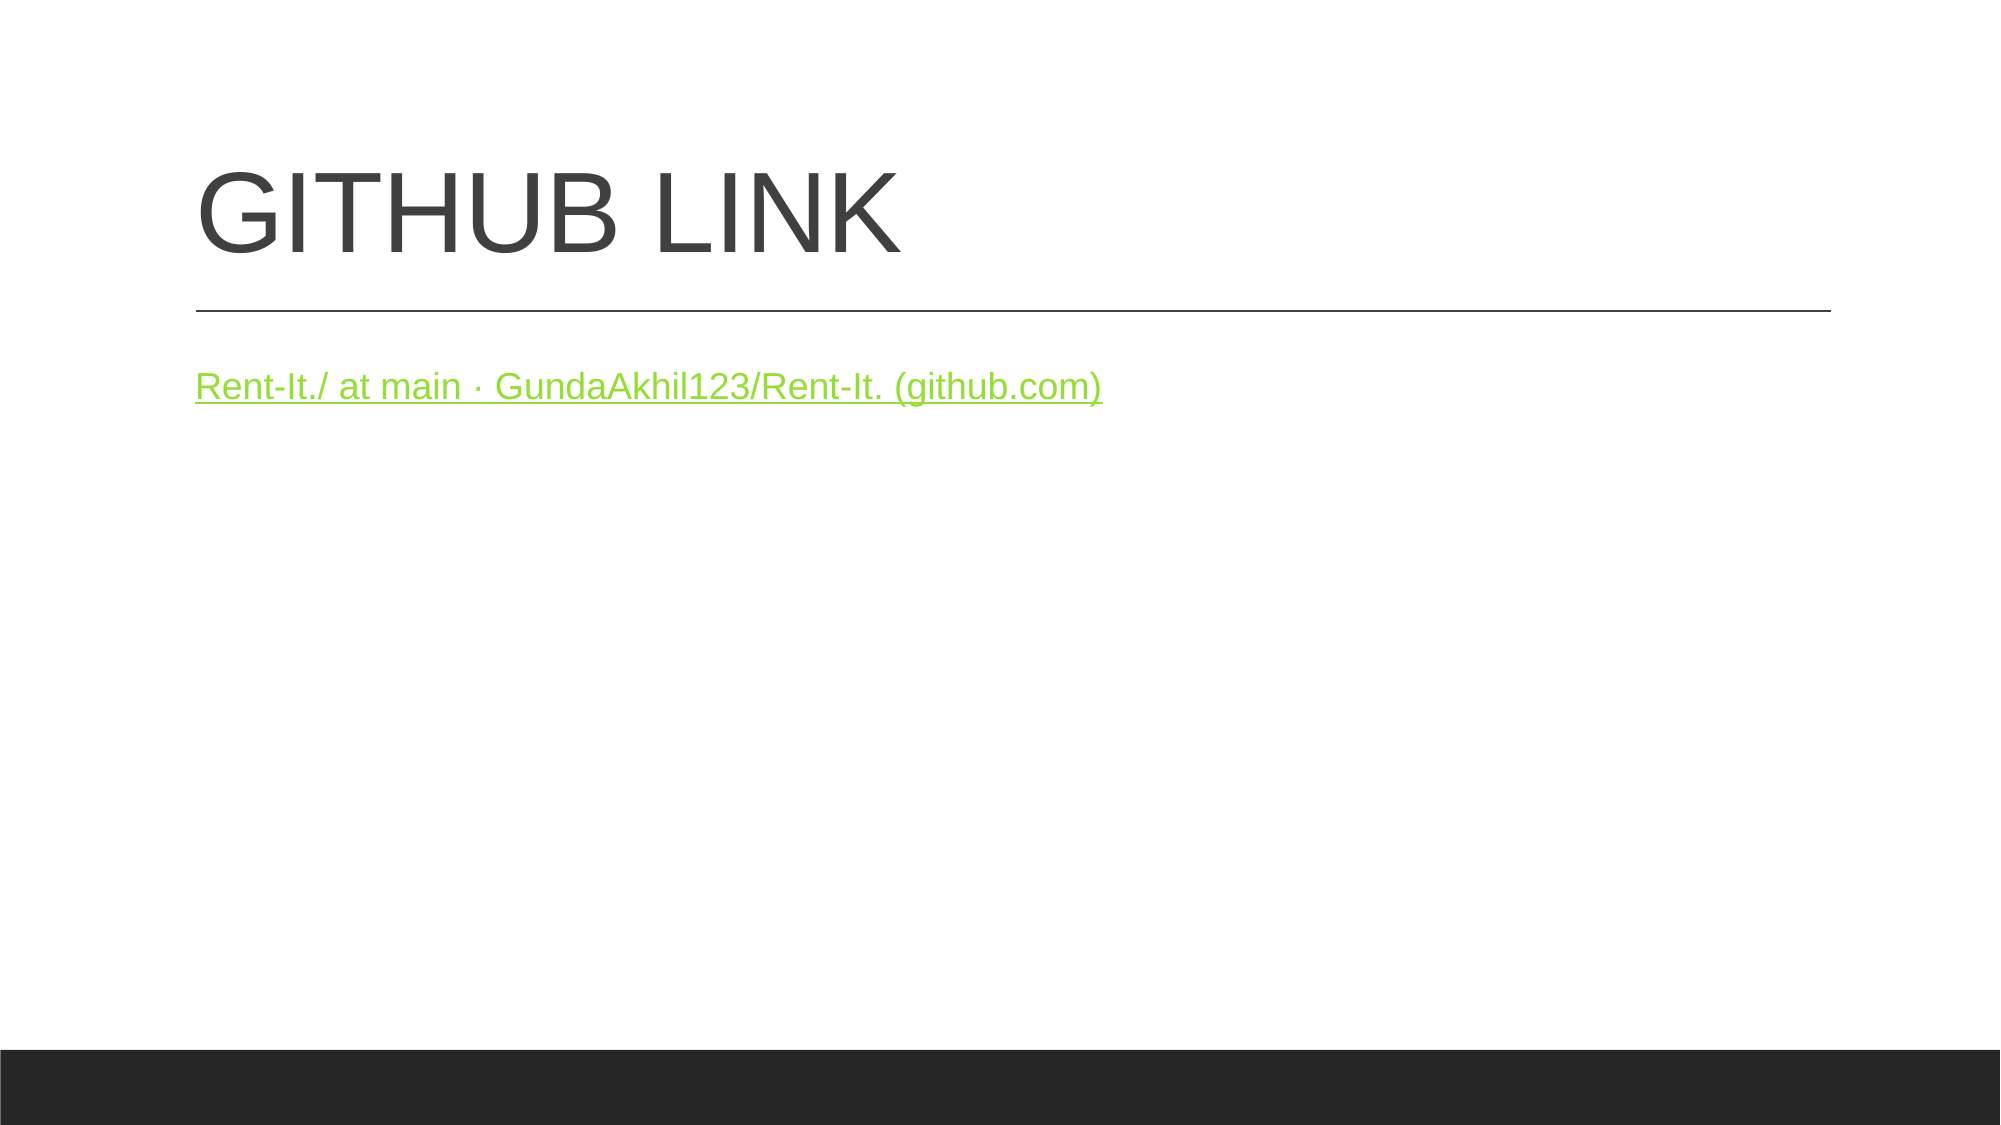

# GITHUB LINK
Rent-It./ at main · GundaAkhil123/Rent-It. (github.com)